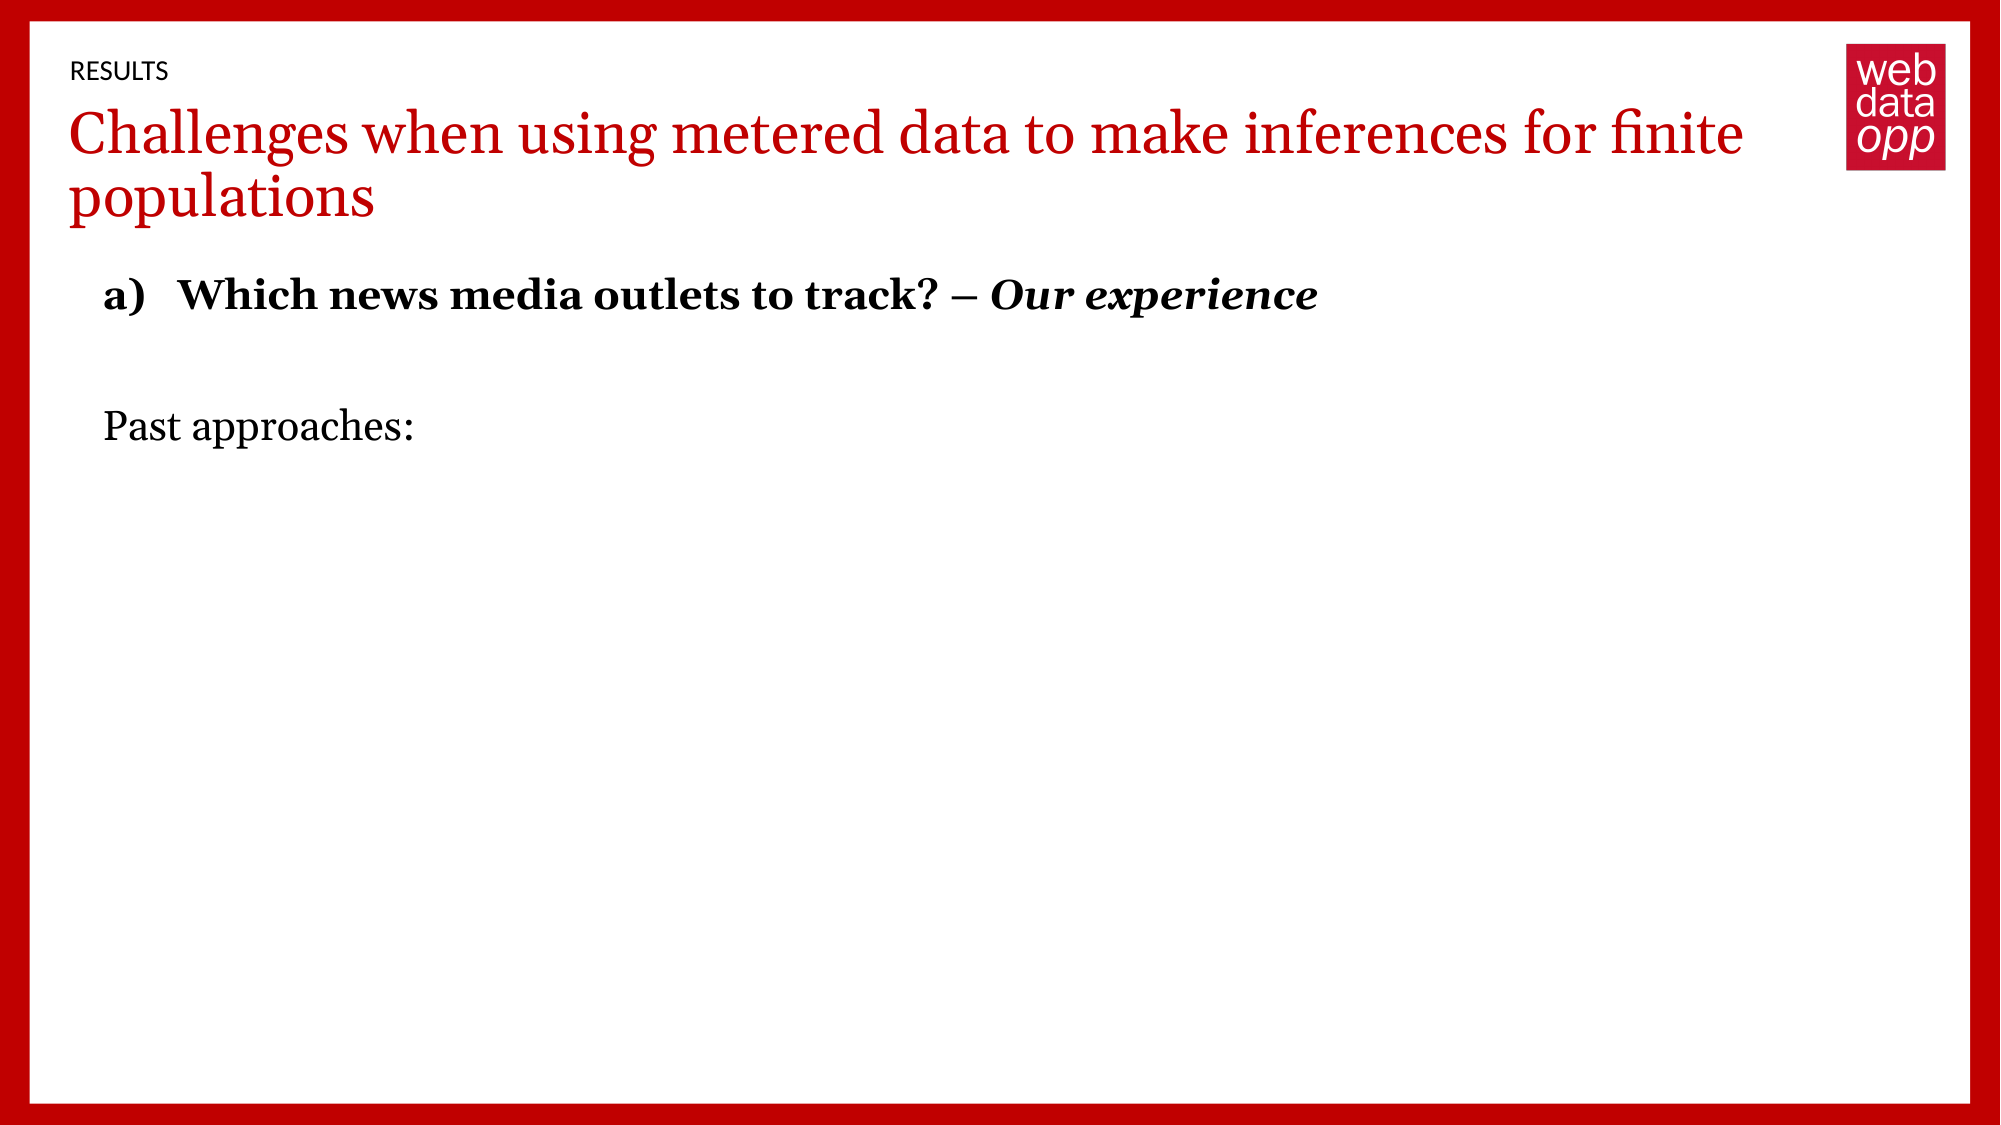

RESULTS
# Challenges when using metered data to make inferences for finite populations
Which news media outlets to track? – Our experience

Past approaches: